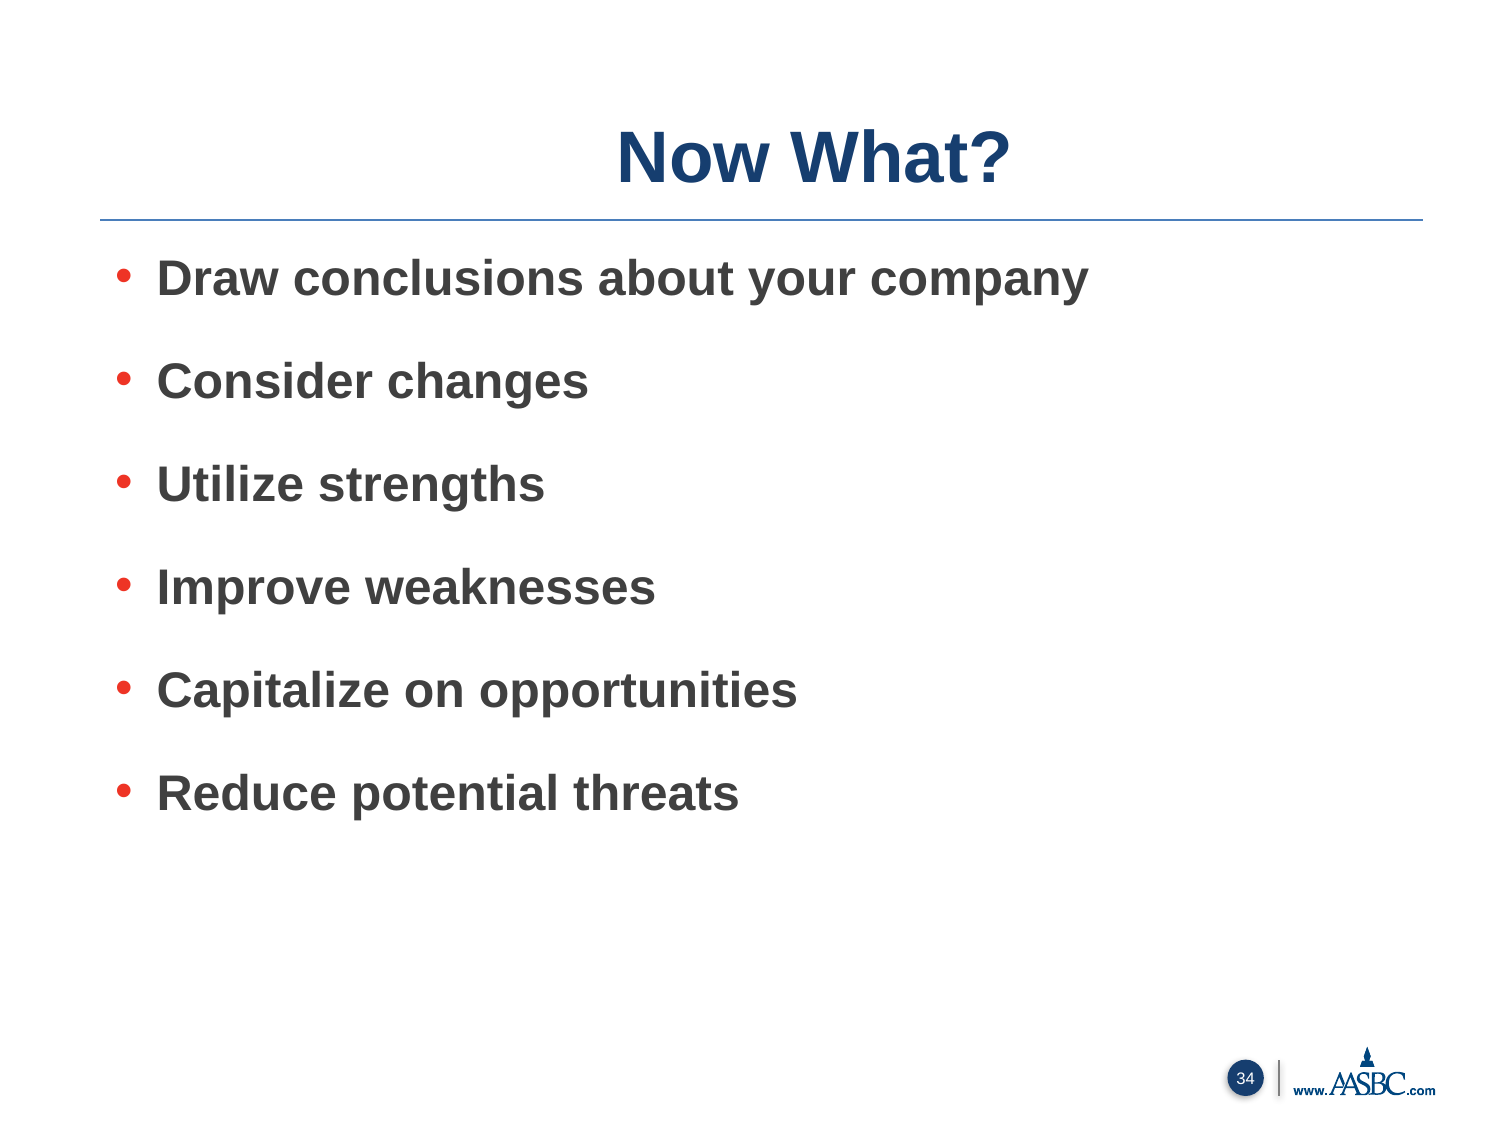

Now What?
Draw conclusions about your company
Consider changes
Utilize strengths
Improve weaknesses
Capitalize on opportunities
Reduce potential threats